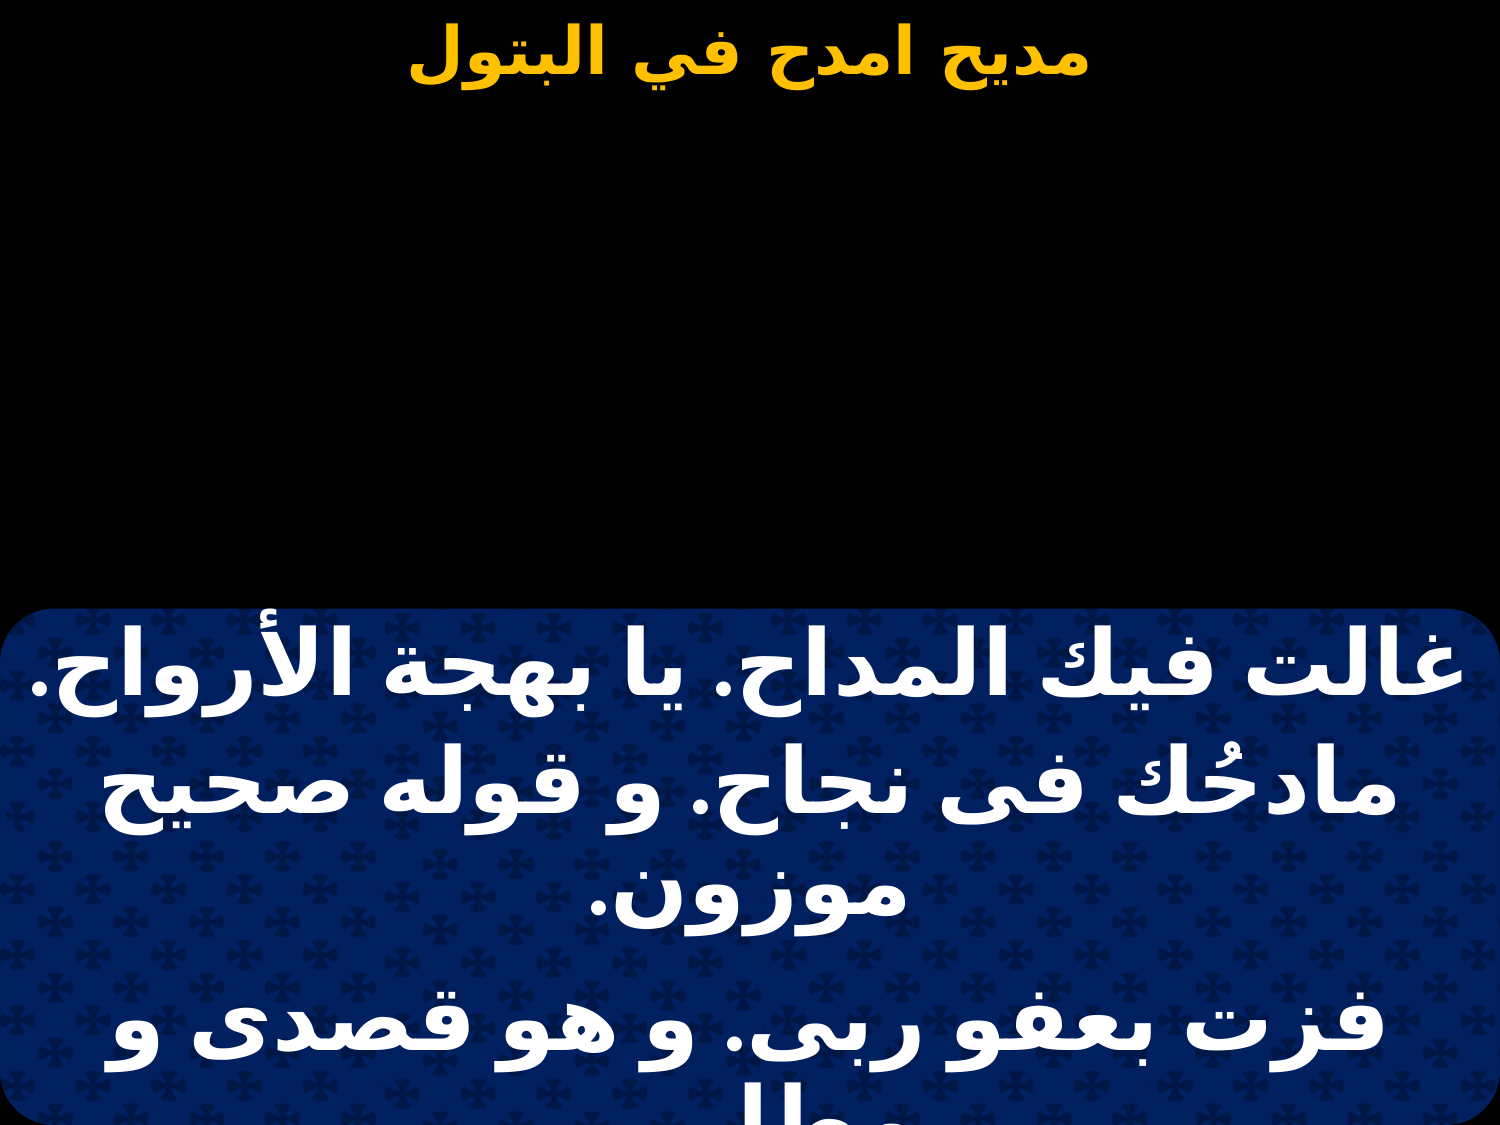

#
| غالت فيك المداح. يا بهجة الأرواح. |
| --- |
| مادحُك فى نجاح. و قوله صحيح موزون. |
|  |
| فزت بعفو ربى. و هو قصدى و مطلبى. |
| يسوع و امه حسبى. حتى في الملكوت اكون. |